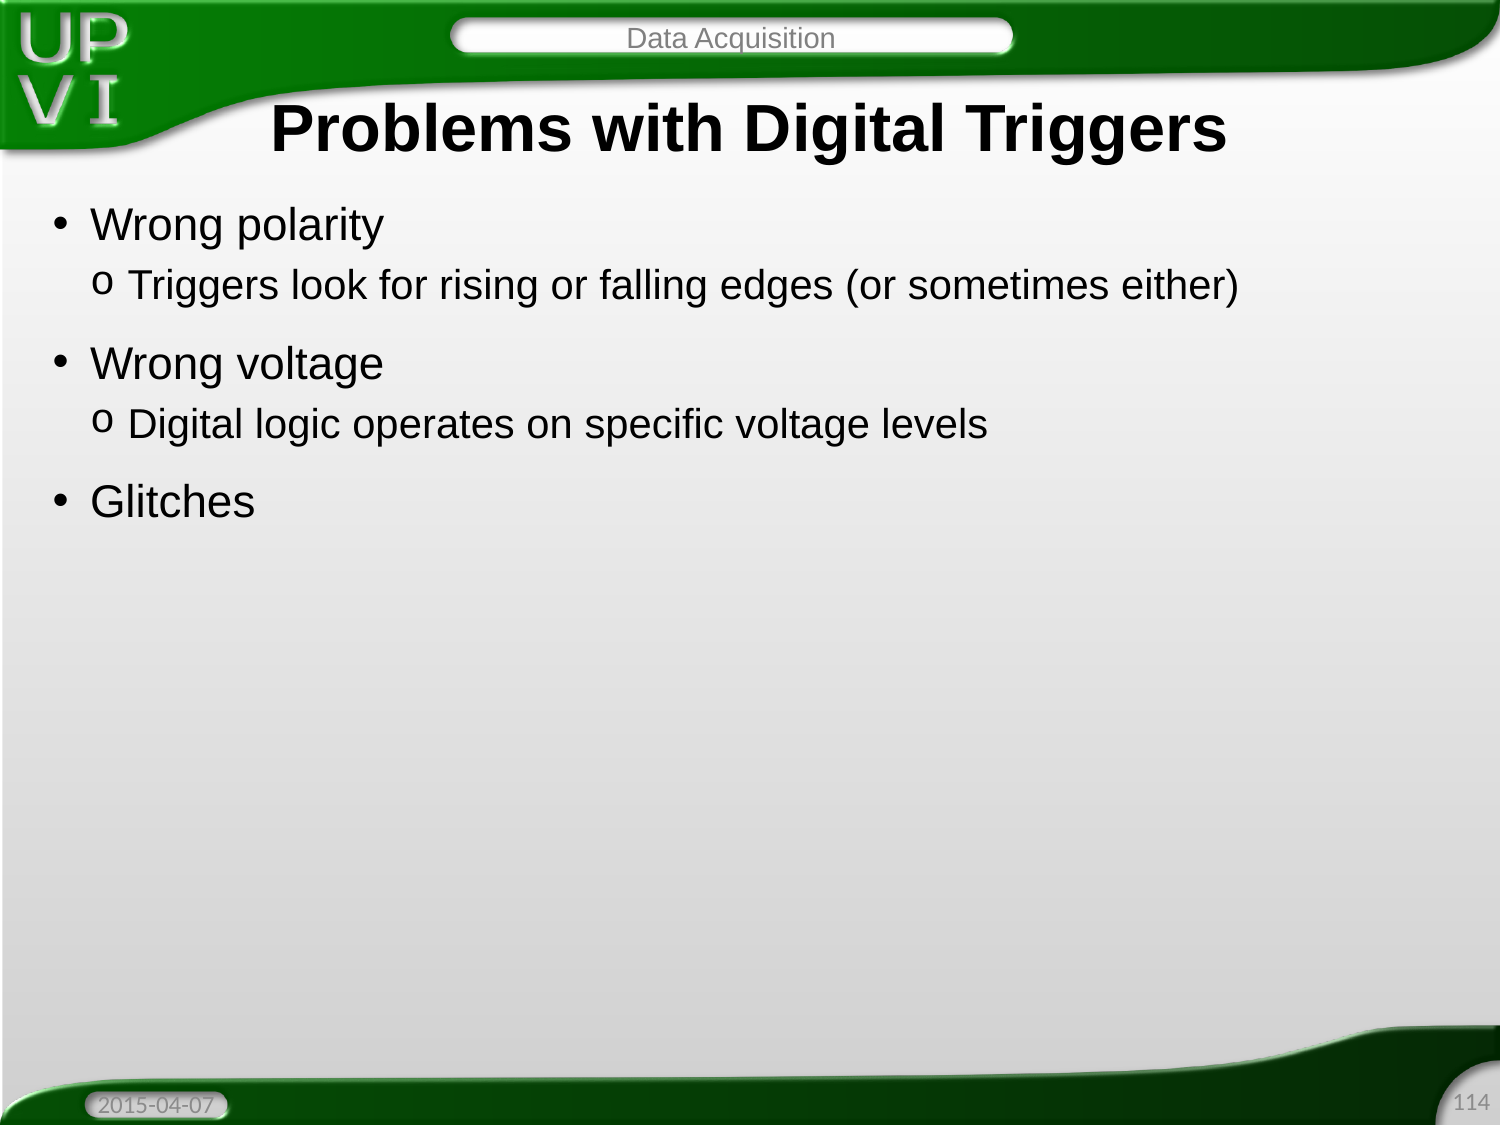

Data Acquisition
# Problems with Digital Triggers
Wrong polarity
Triggers look for rising or falling edges (or sometimes either)
Wrong voltage
Digital logic operates on specific voltage levels
Glitches

114
2015-04-07